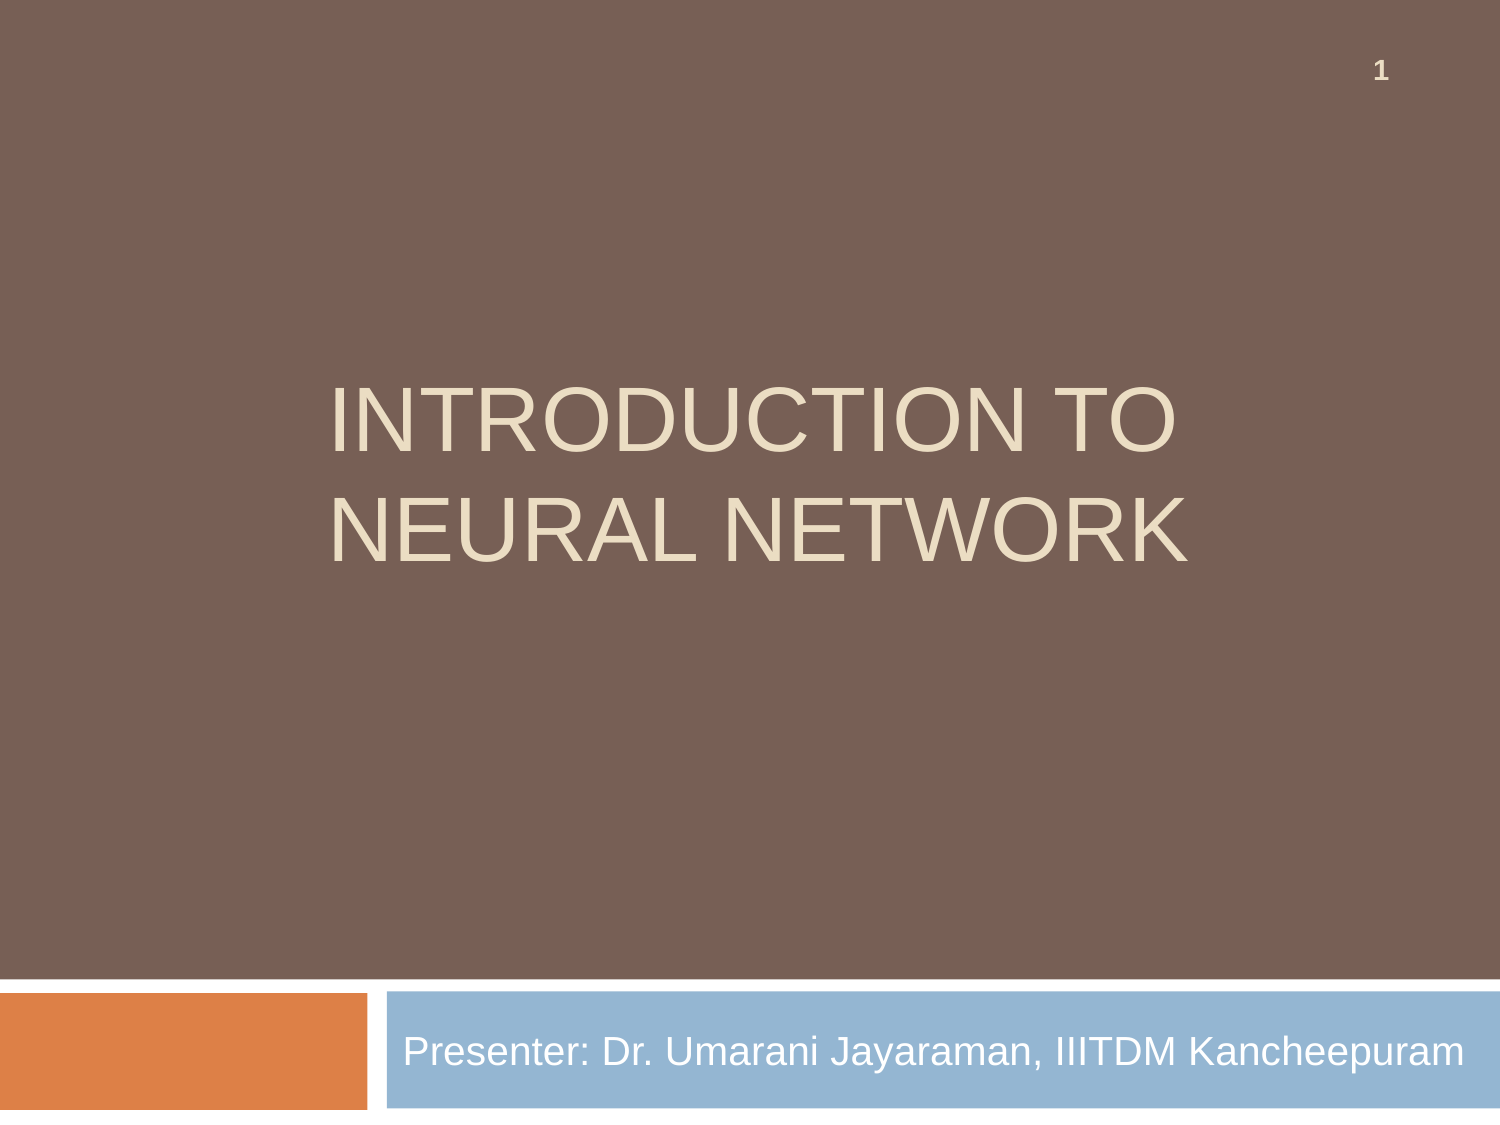

1
# INTRODUCTION TO NEURAL NETWORK
Presenter: Dr. Umarani Jayaraman, IIITDM Kancheepuram